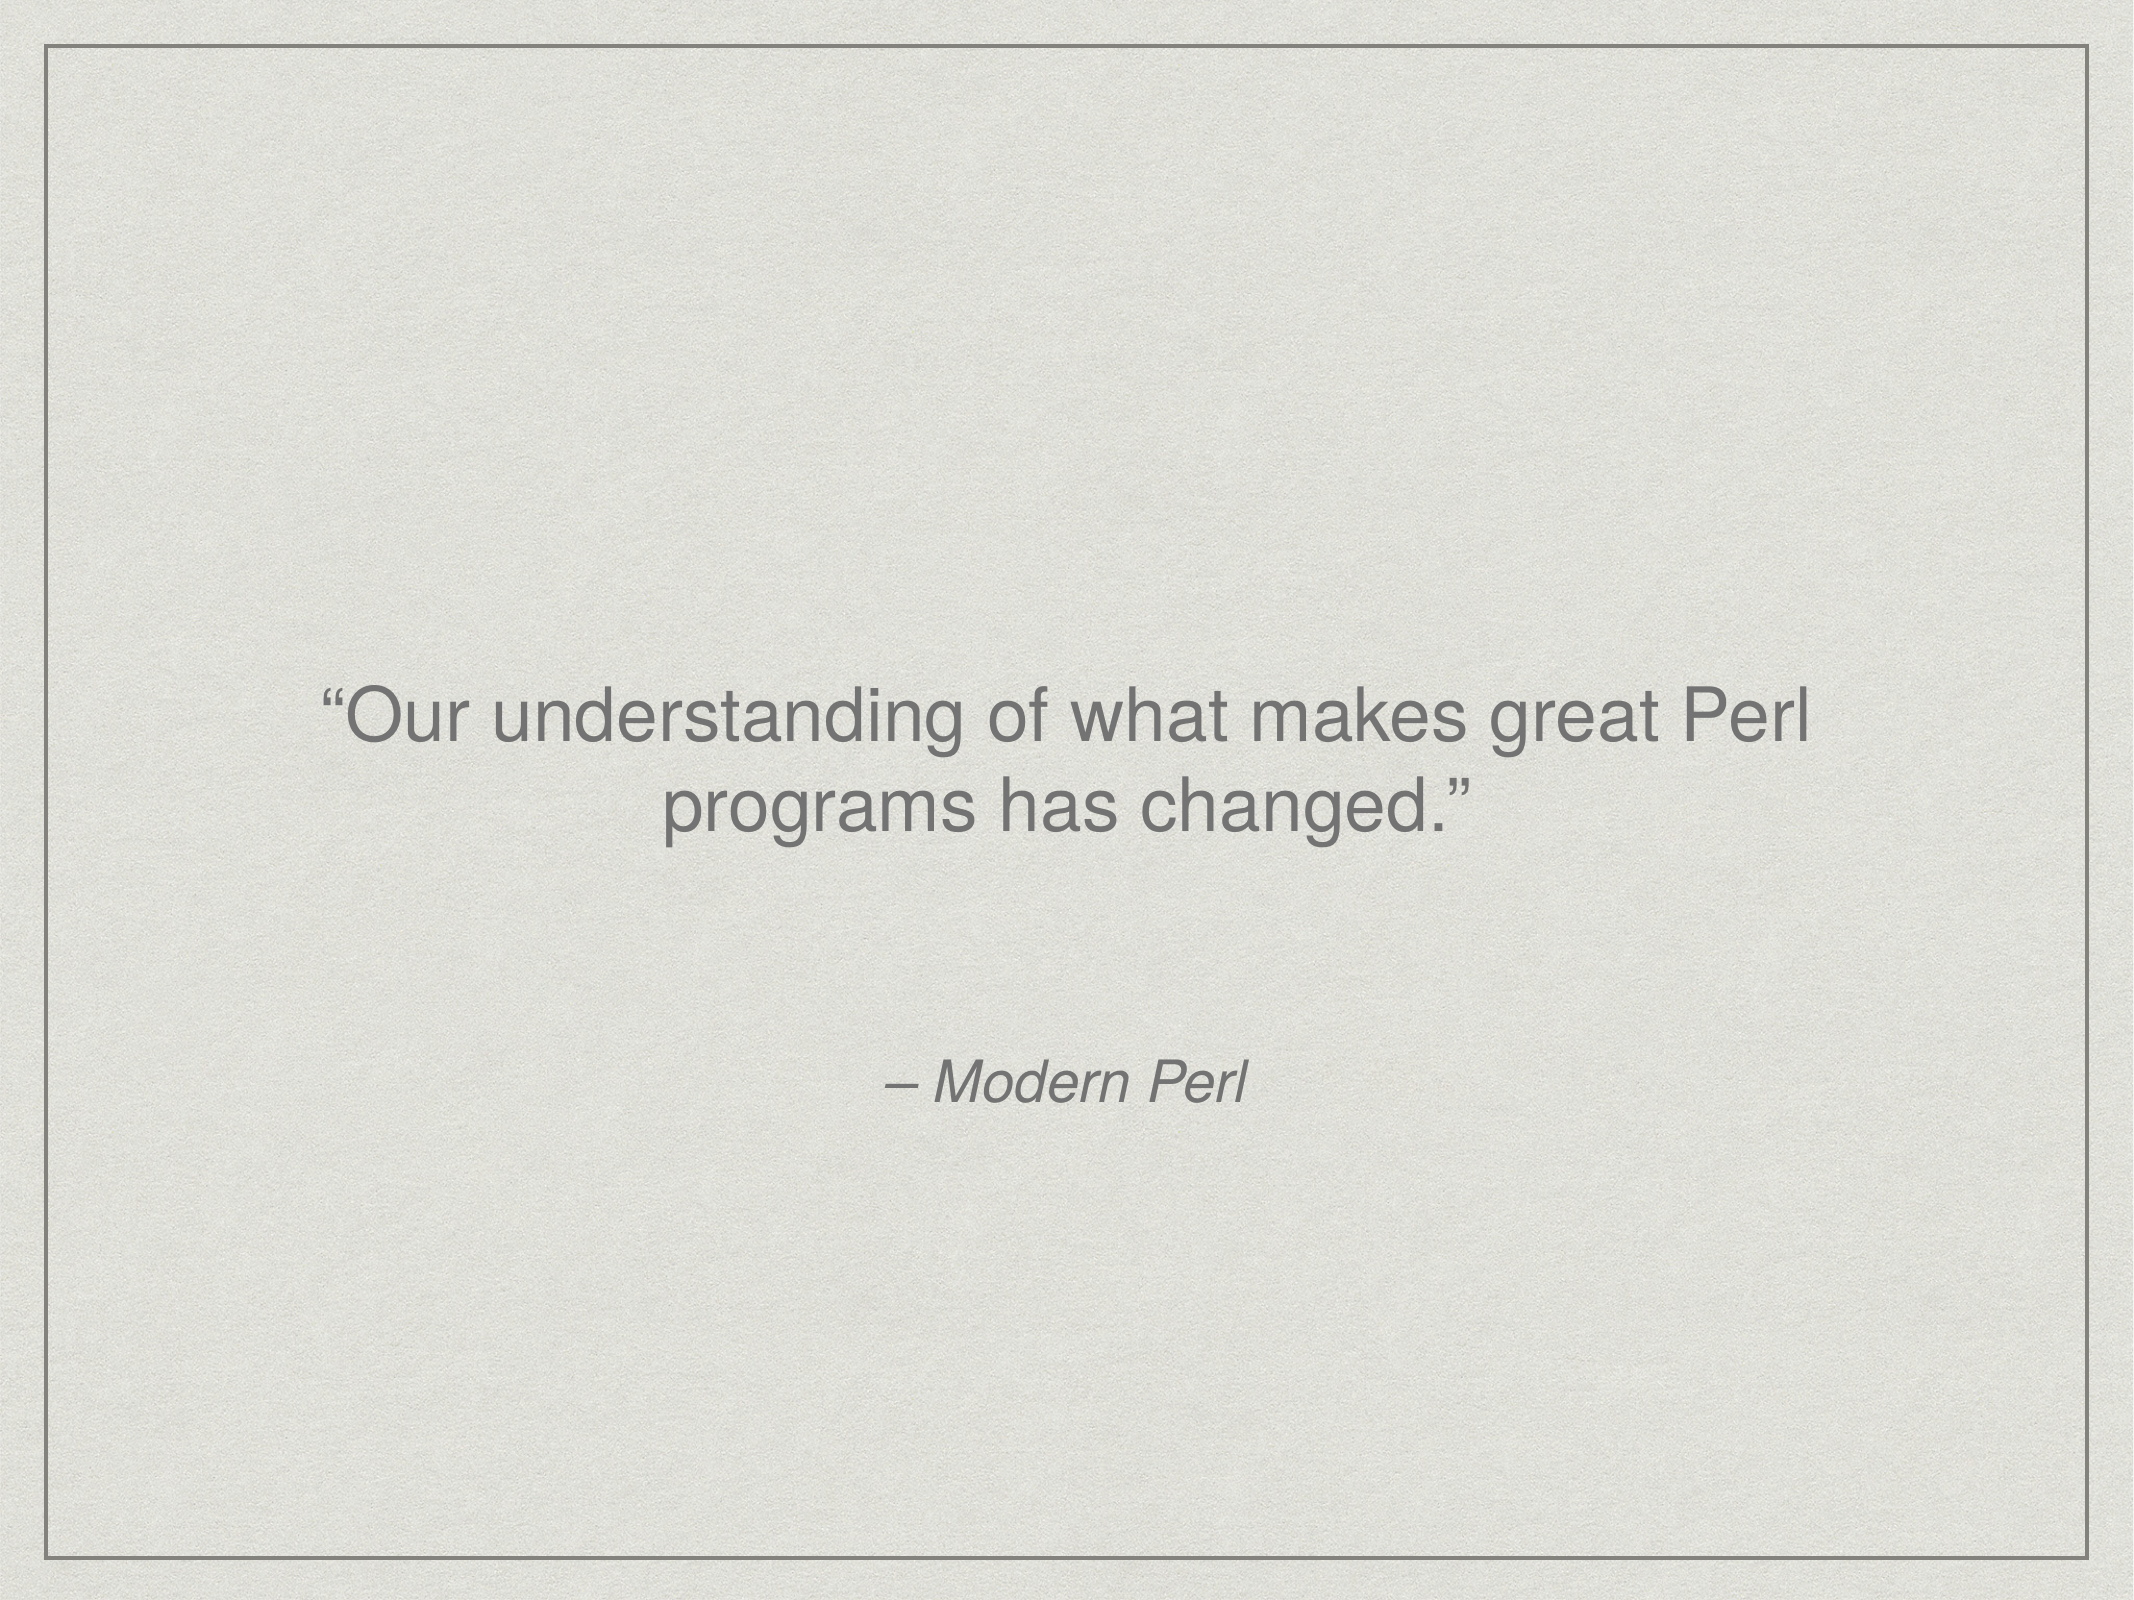

“Our understanding of what makes great Perl programs has changed.”
– Modern Perl